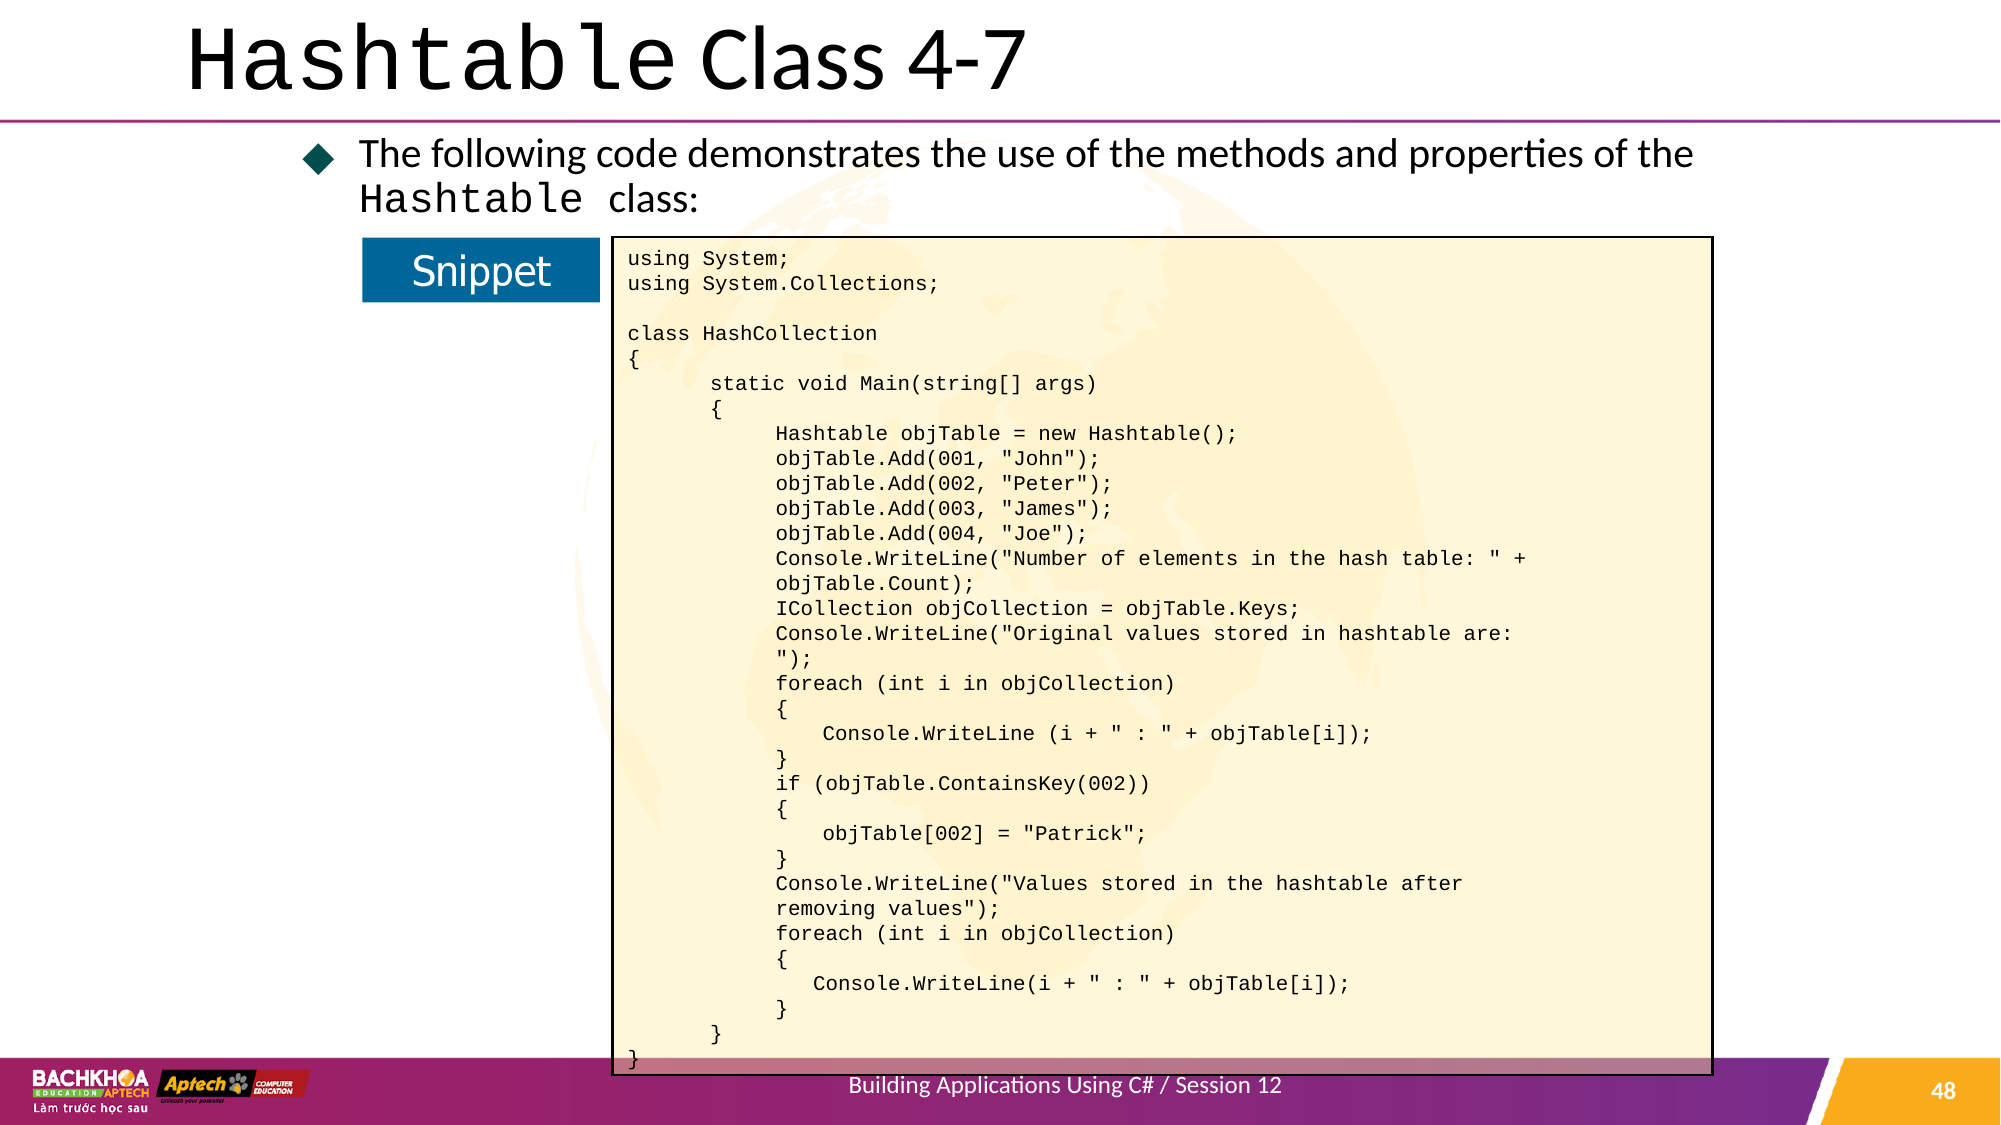

# Hashtable Class 4-7
The following code demonstrates the use of the methods and properties of the Hashtable class:

using System;
using System.Collections;

class HashCollection
{
static void Main(string[] args)
{
Hashtable objTable = new Hashtable();
objTable.Add(001, "John");
objTable.Add(002, "Peter");
objTable.Add(003, "James");
objTable.Add(004, "Joe");
Console.WriteLine("Number of elements in the hash table: " +
objTable.Count);
ICollection objCollection = objTable.Keys;
Console.WriteLine("Original values stored in hashtable are:
");
foreach (int i in objCollection)
{
Console.WriteLine (i + " : " + objTable[i]);
}
if (objTable.ContainsKey(002))
{
objTable[002] = "Patrick";
}
Console.WriteLine("Values stored in the hashtable after
removing values");
foreach (int i in objCollection)
{
Console.WriteLine(i + " : " + objTable[i]);
}
}
}
Snippet
48
Building Applications Using C# / Session 12